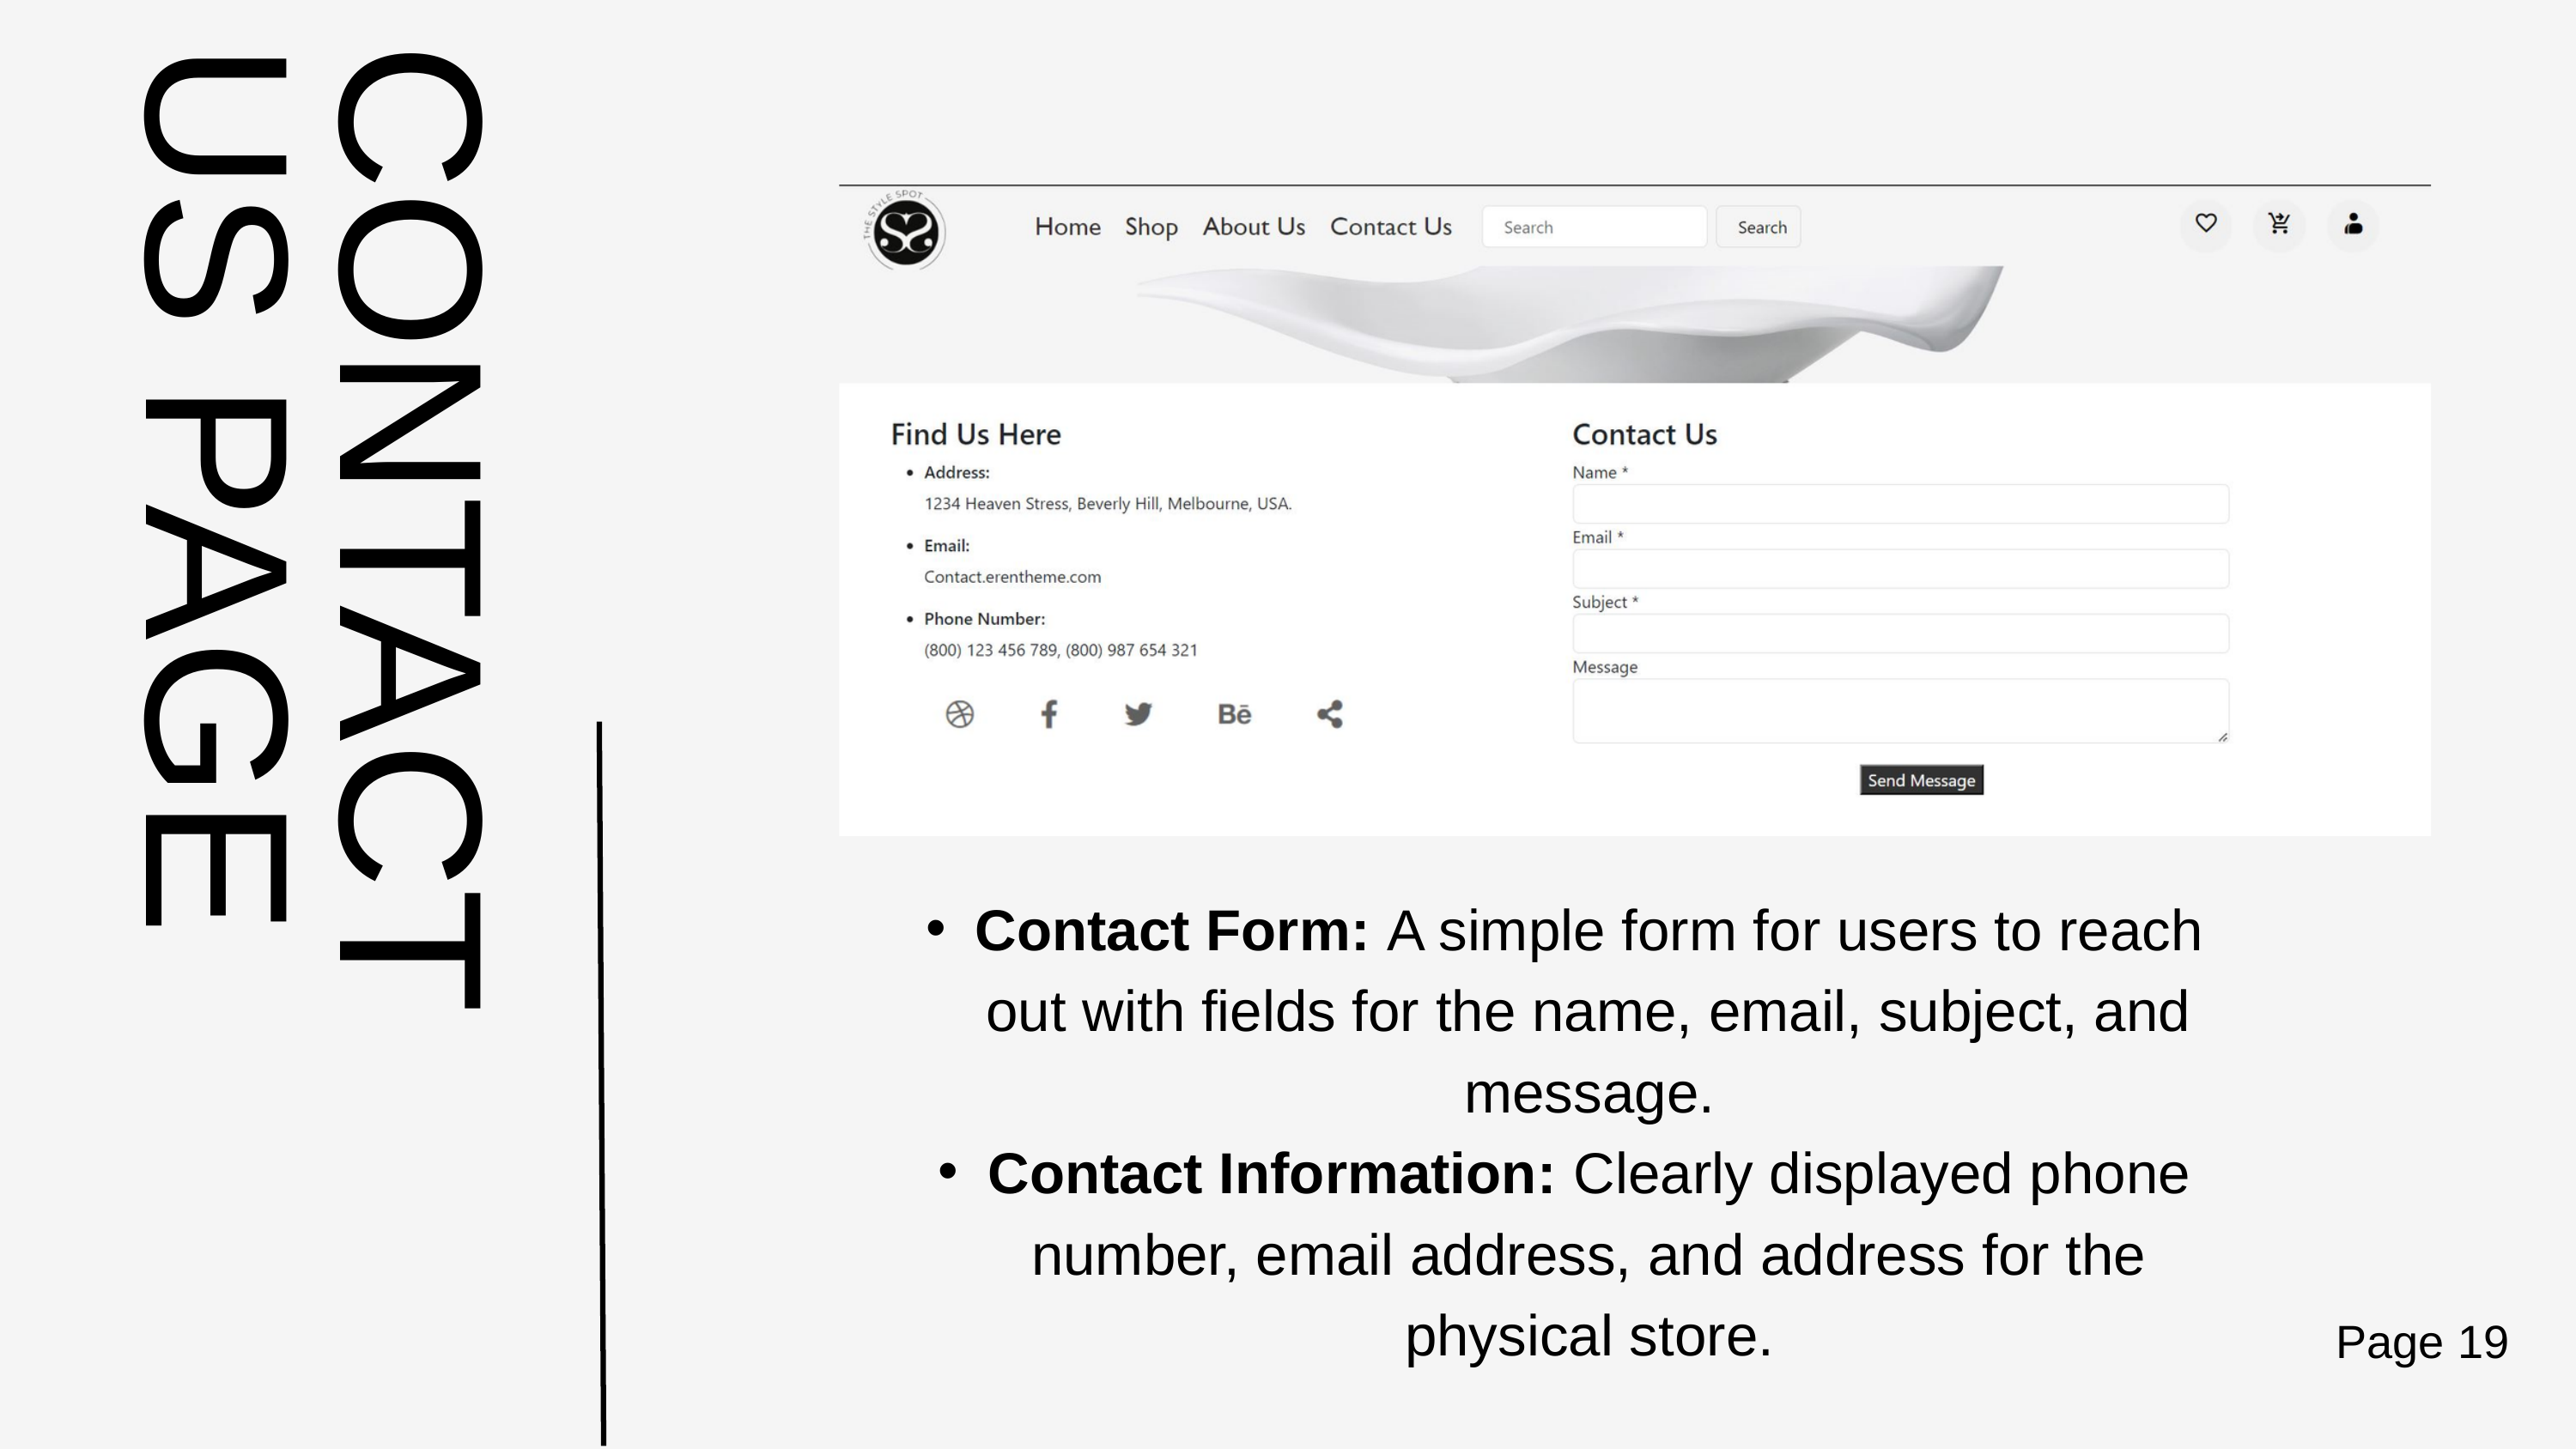

CONTACT US PAGE
Contact Form: A simple form for users to reach out with fields for the name, email, subject, and message.
Contact Information: Clearly displayed phone number, email address, and address for the physical store.

Page 19